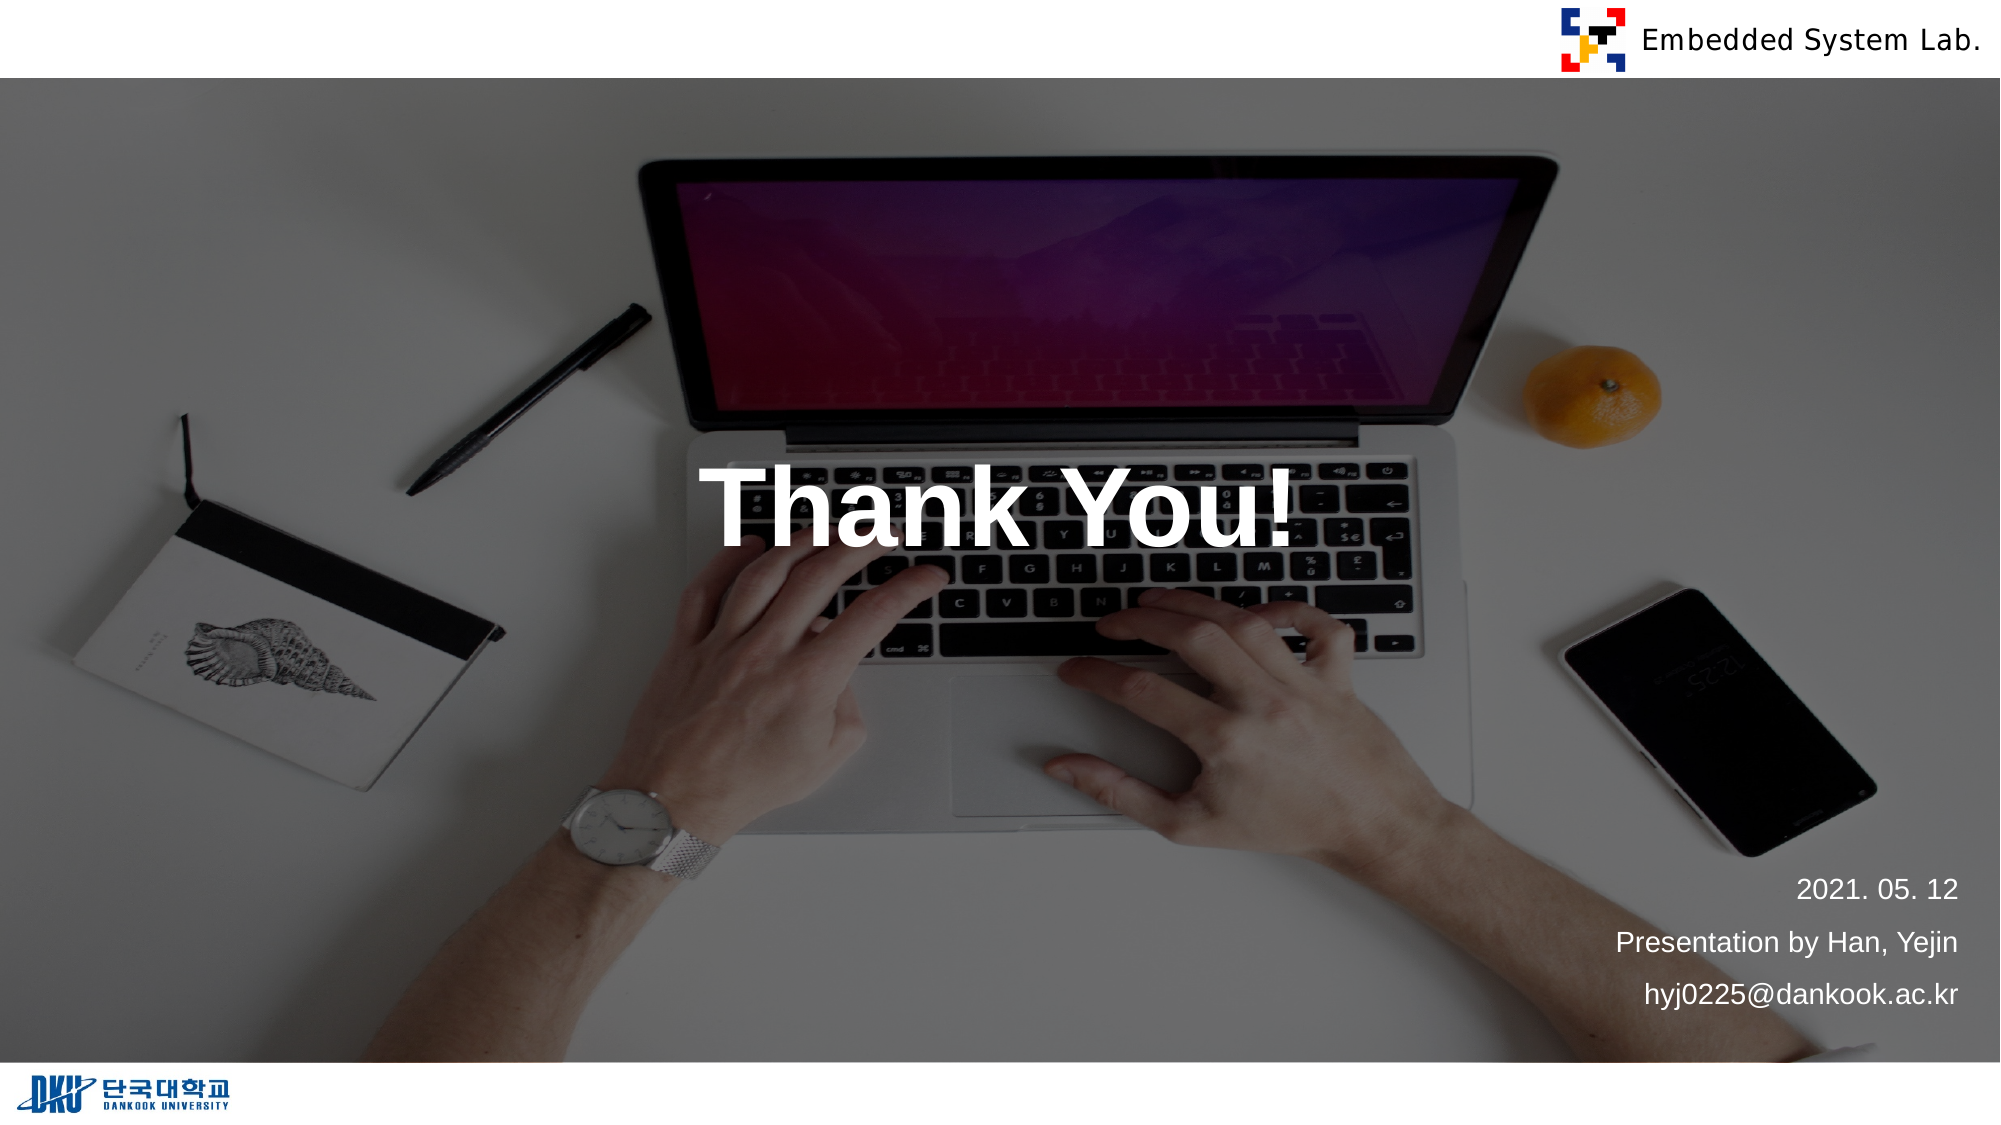

Thank You!
2021. 05. 12
Presentation by Han, Yejin
hyj0225@dankook.ac.kr